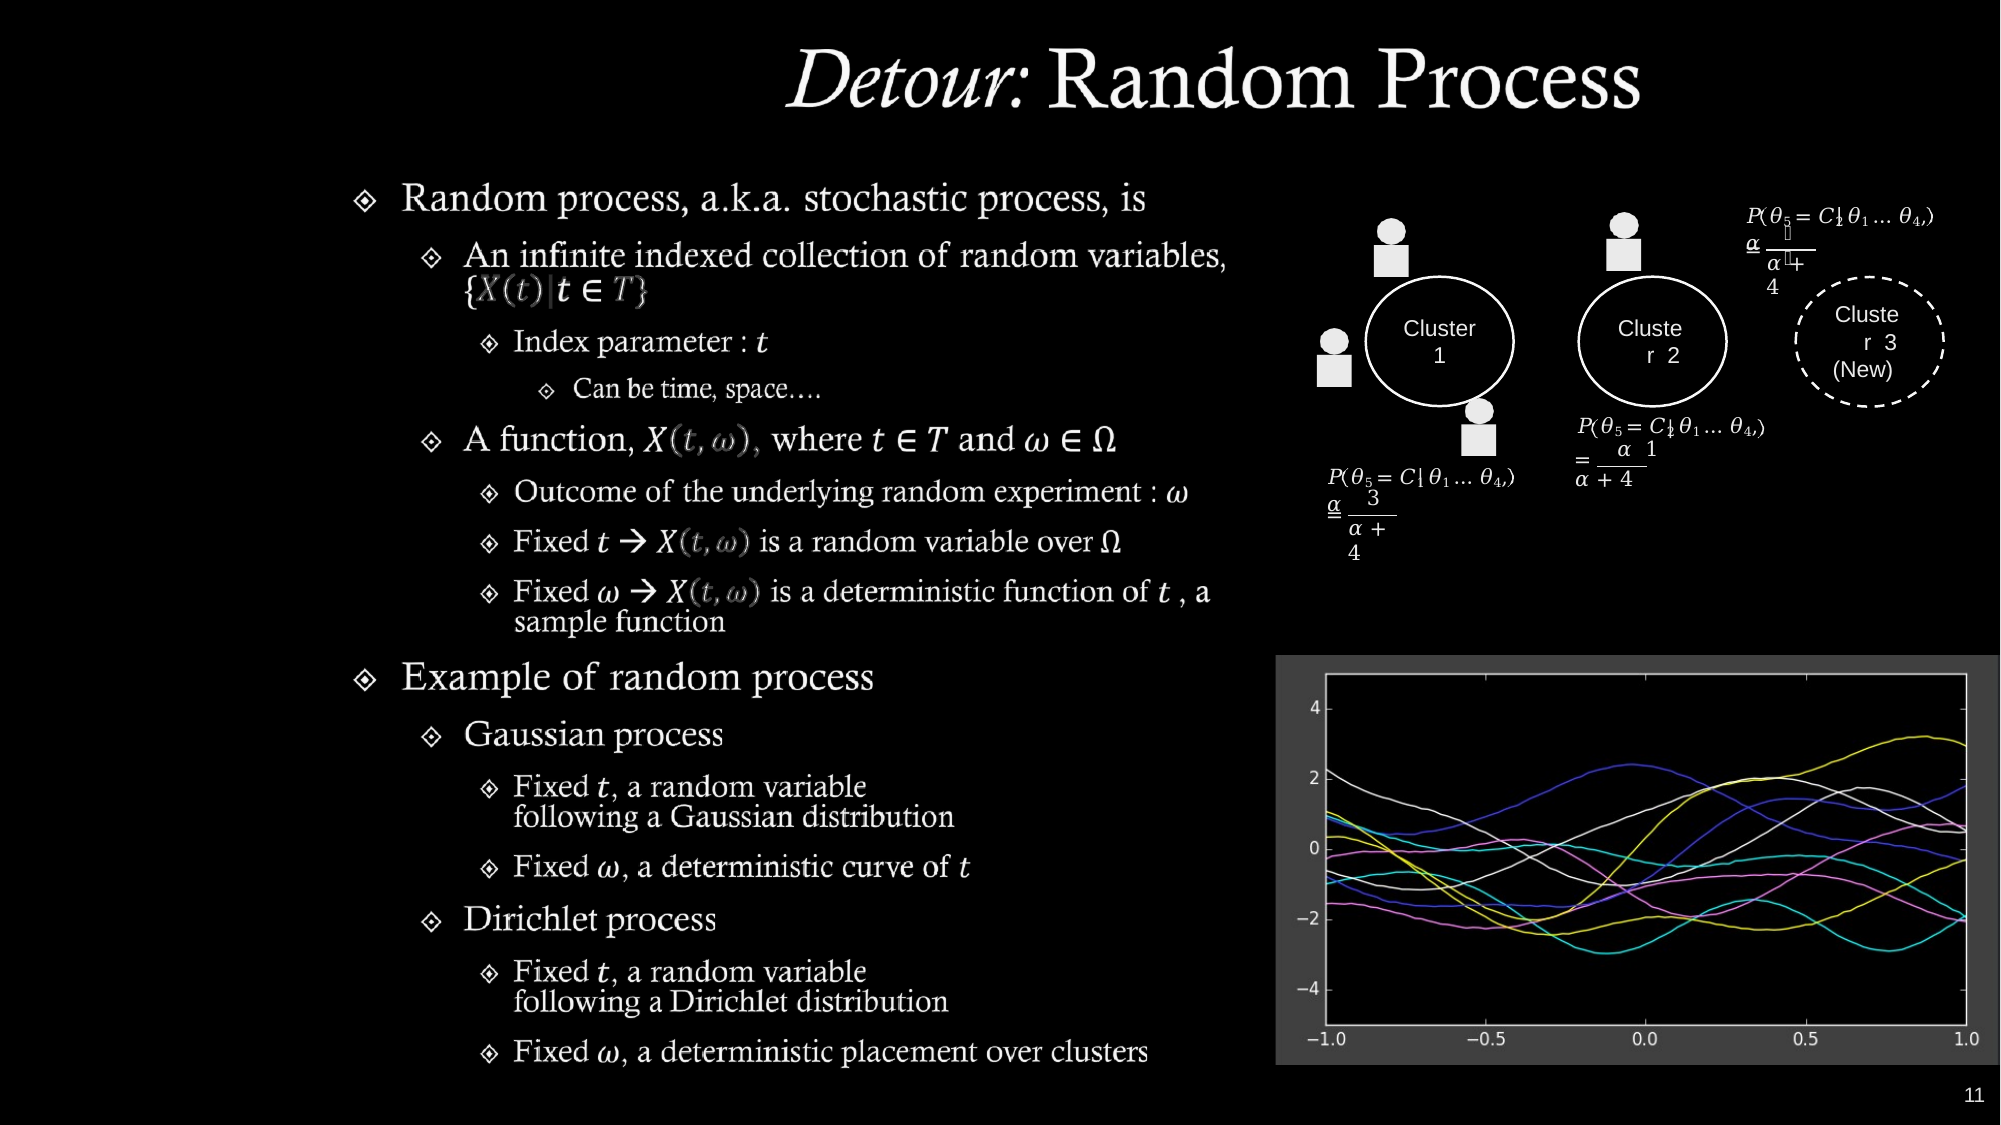

𝑃 𝜃5 = 𝐶2 𝜃1 … 𝜃4, 𝛼

𝛼

=

𝛼 + 4

Cluster  3
(New)
Cluster
1
Cluster  2

𝑃 𝜃5 = 𝐶2 𝜃1 … 𝜃4, 𝛼  1
=
𝛼 + 4

𝑃 𝜃5 = 𝐶1 𝜃1 … 𝜃4, 𝛼

3

=
𝛼 + 4

11